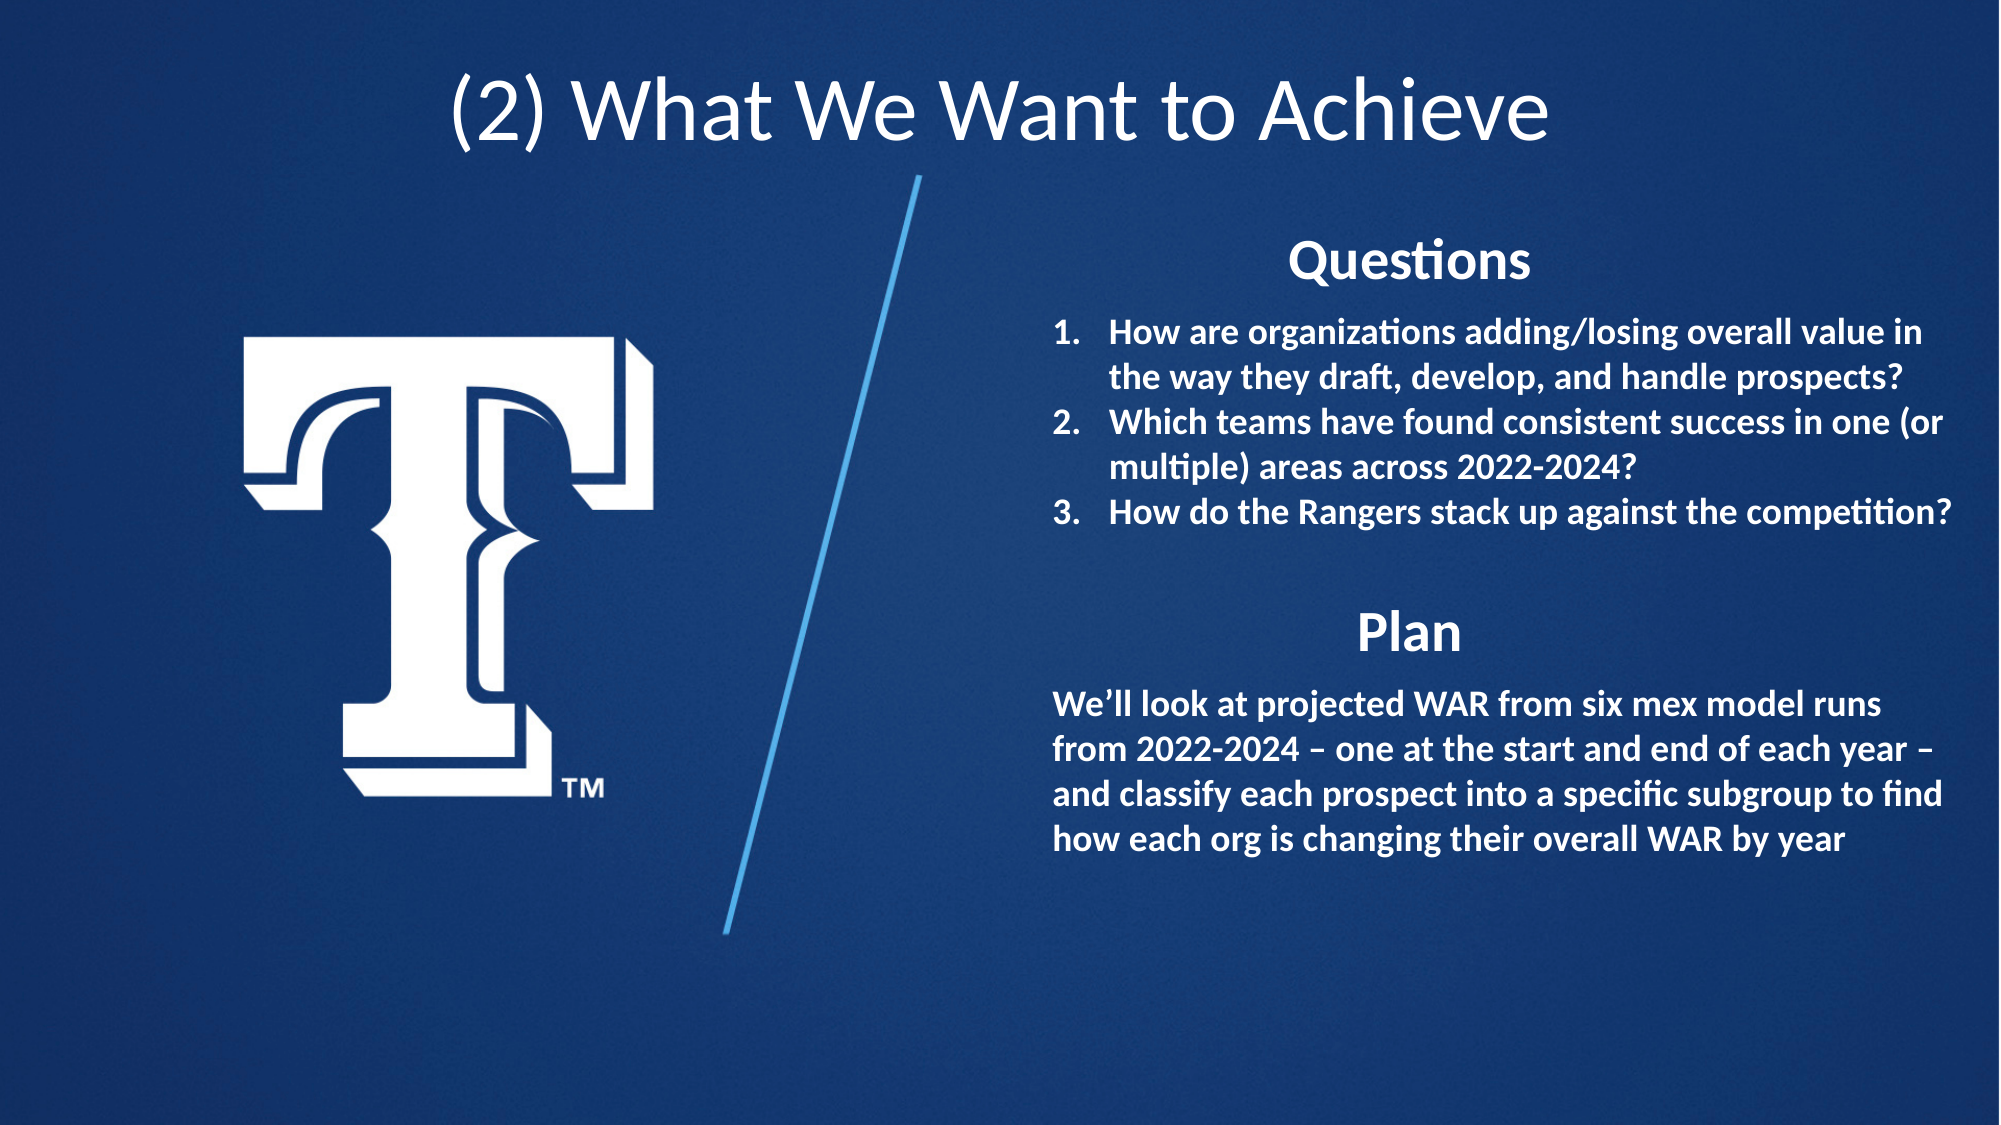

(2) What We Want to Achieve
Questions
How are organizations adding/losing overall value in the way they draft, develop, and handle prospects?
Which teams have found consistent success in one (or multiple) areas across 2022-2024?
How do the Rangers stack up against the competition?
Plan
We’ll look at projected WAR from six mex model runs from 2022-2024 – one at the start and end of each year – and classify each prospect into a specific subgroup to find how each org is changing their overall WAR by year